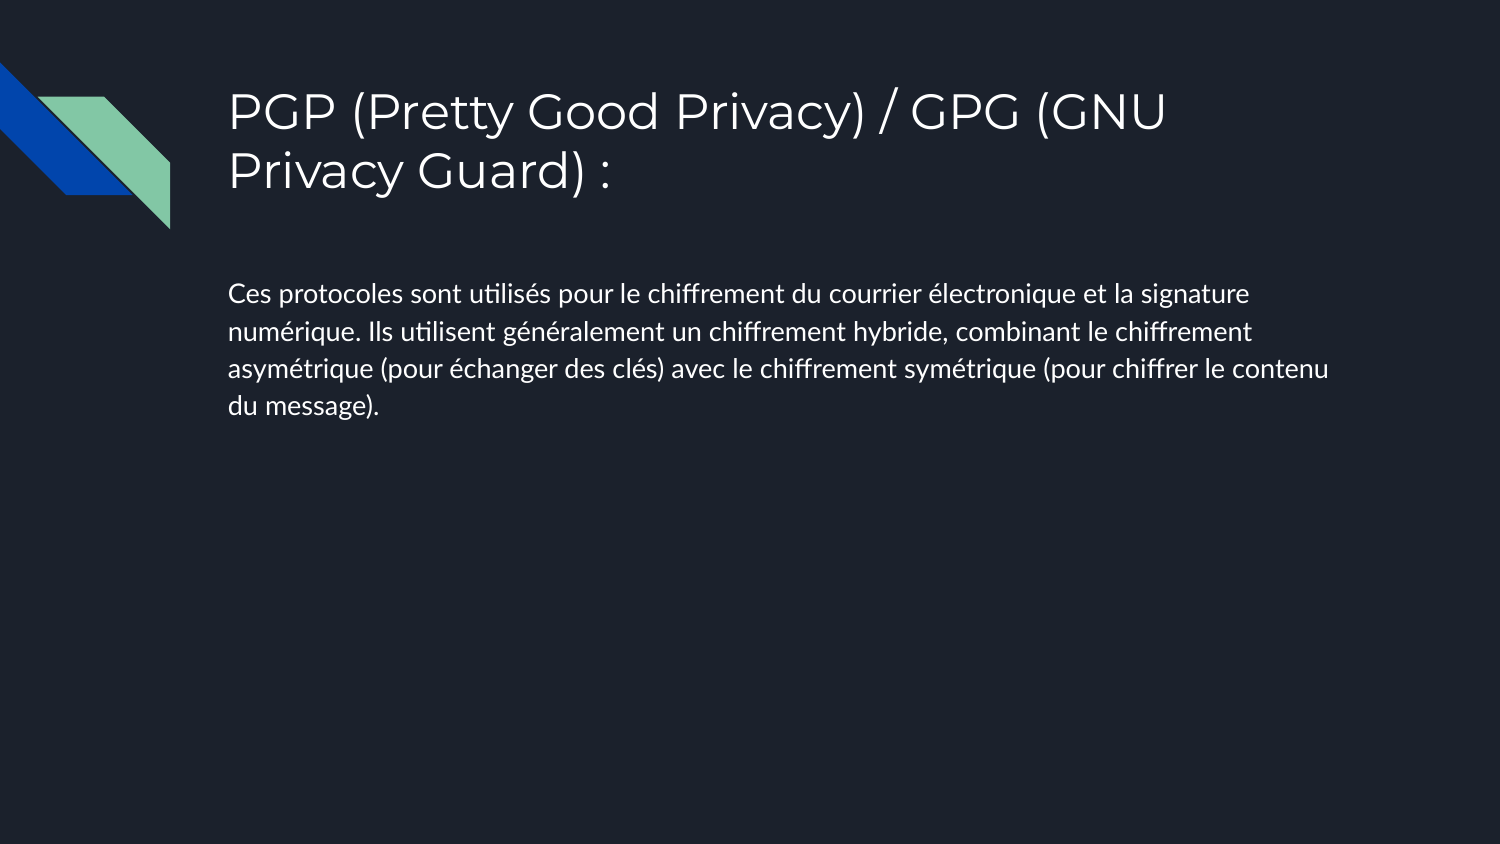

# PGP (Pretty Good Privacy) / GPG (GNU Privacy Guard) :
Ces protocoles sont utilisés pour le chiffrement du courrier électronique et la signature numérique. Ils utilisent généralement un chiffrement hybride, combinant le chiffrement asymétrique (pour échanger des clés) avec le chiffrement symétrique (pour chiffrer le contenu du message).